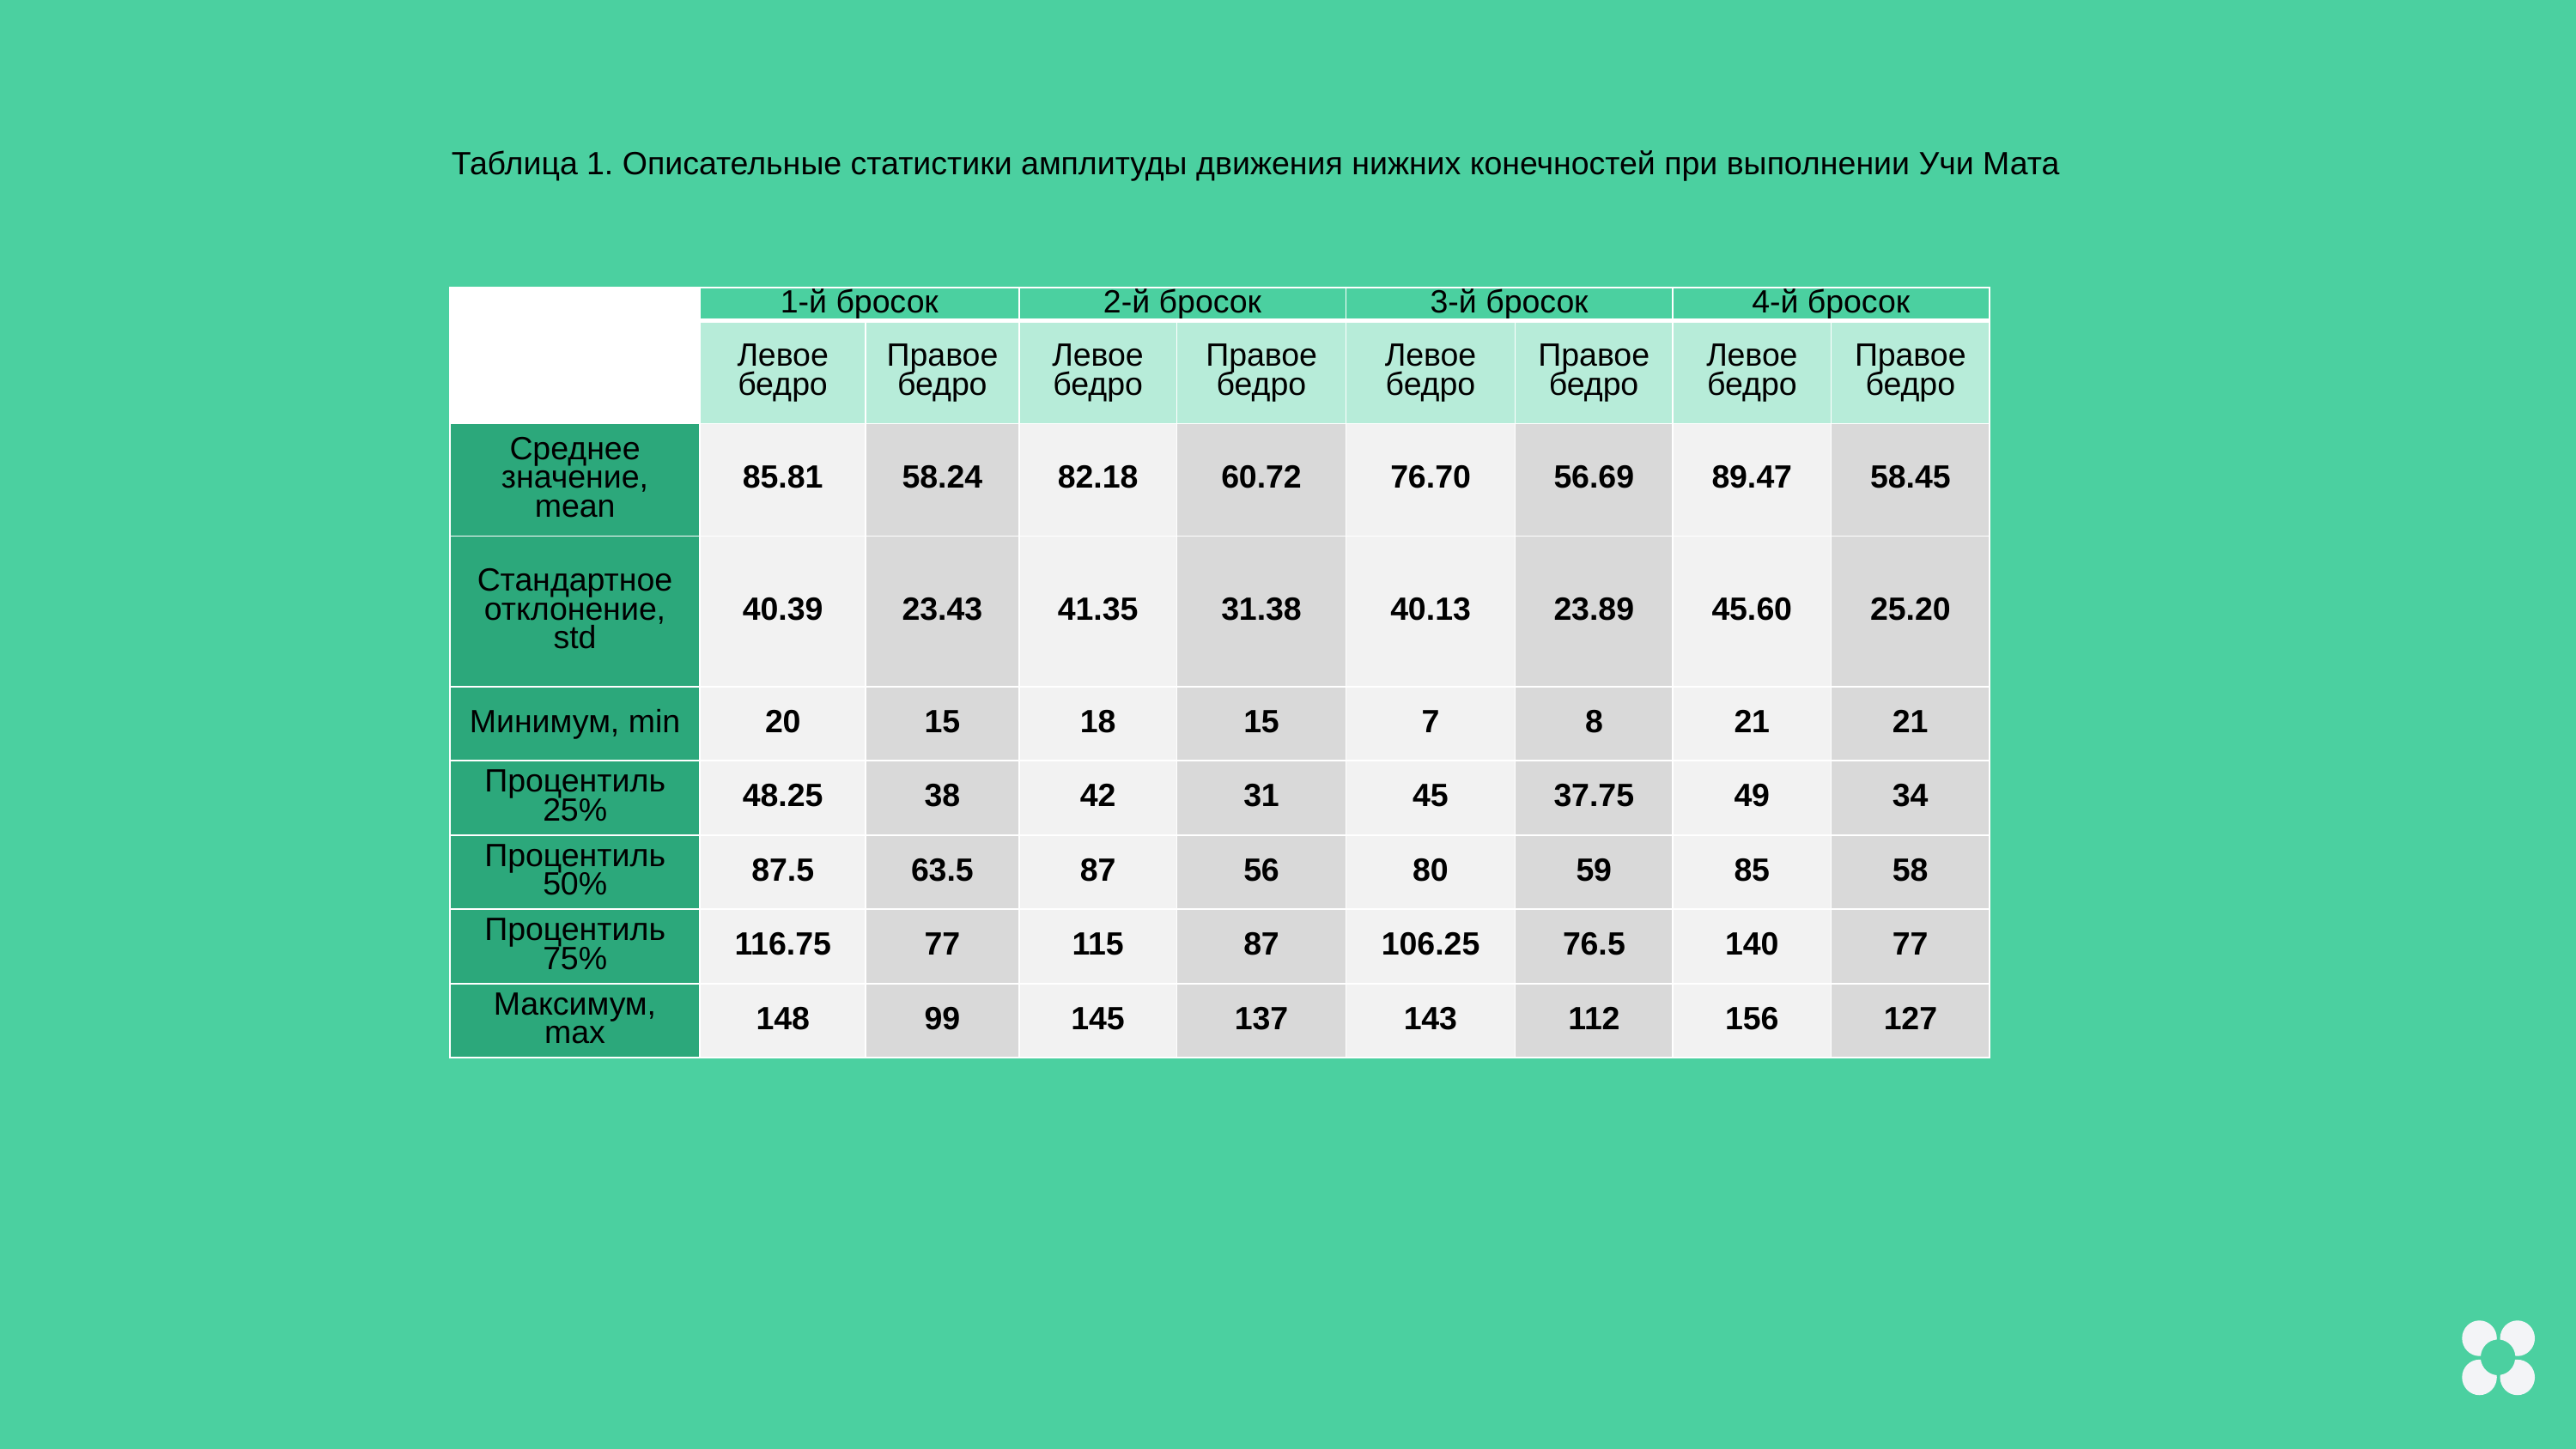

Таблица 1. Описательные статистики амплитуды движения нижних конечностей при выполнении Учи Мата
|  | 1-й бросок |  | 2-й бросок |  | 3-й бросок |  | 4-й бросок |  |
| --- | --- | --- | --- | --- | --- | --- | --- | --- |
|  | Левое бедро | Правое бедро | Левое бедро | Правое бедро | Левое бедро | Правое бедро | Левое бедро | Правое бедро |
| Среднее значение, mean | 85.81 | 58.24 | 82.18 | 60.72 | 76.70 | 56.69 | 89.47 | 58.45 |
| Стандартное отклонение, std | 40.39 | 23.43 | 41.35 | 31.38 | 40.13 | 23.89 | 45.60 | 25.20 |
| Минимум, min | 20 | 15 | 18 | 15 | 7 | 8 | 21 | 21 |
| Процентиль 25% | 48.25 | 38 | 42 | 31 | 45 | 37.75 | 49 | 34 |
| Процентиль 50% | 87.5 | 63.5 | 87 | 56 | 80 | 59 | 85 | 58 |
| Процентиль 75% | 116.75 | 77 | 115 | 87 | 106.25 | 76.5 | 140 | 77 |
| Максимум, max | 148 | 99 | 145 | 137 | 143 | 112 | 156 | 127 |